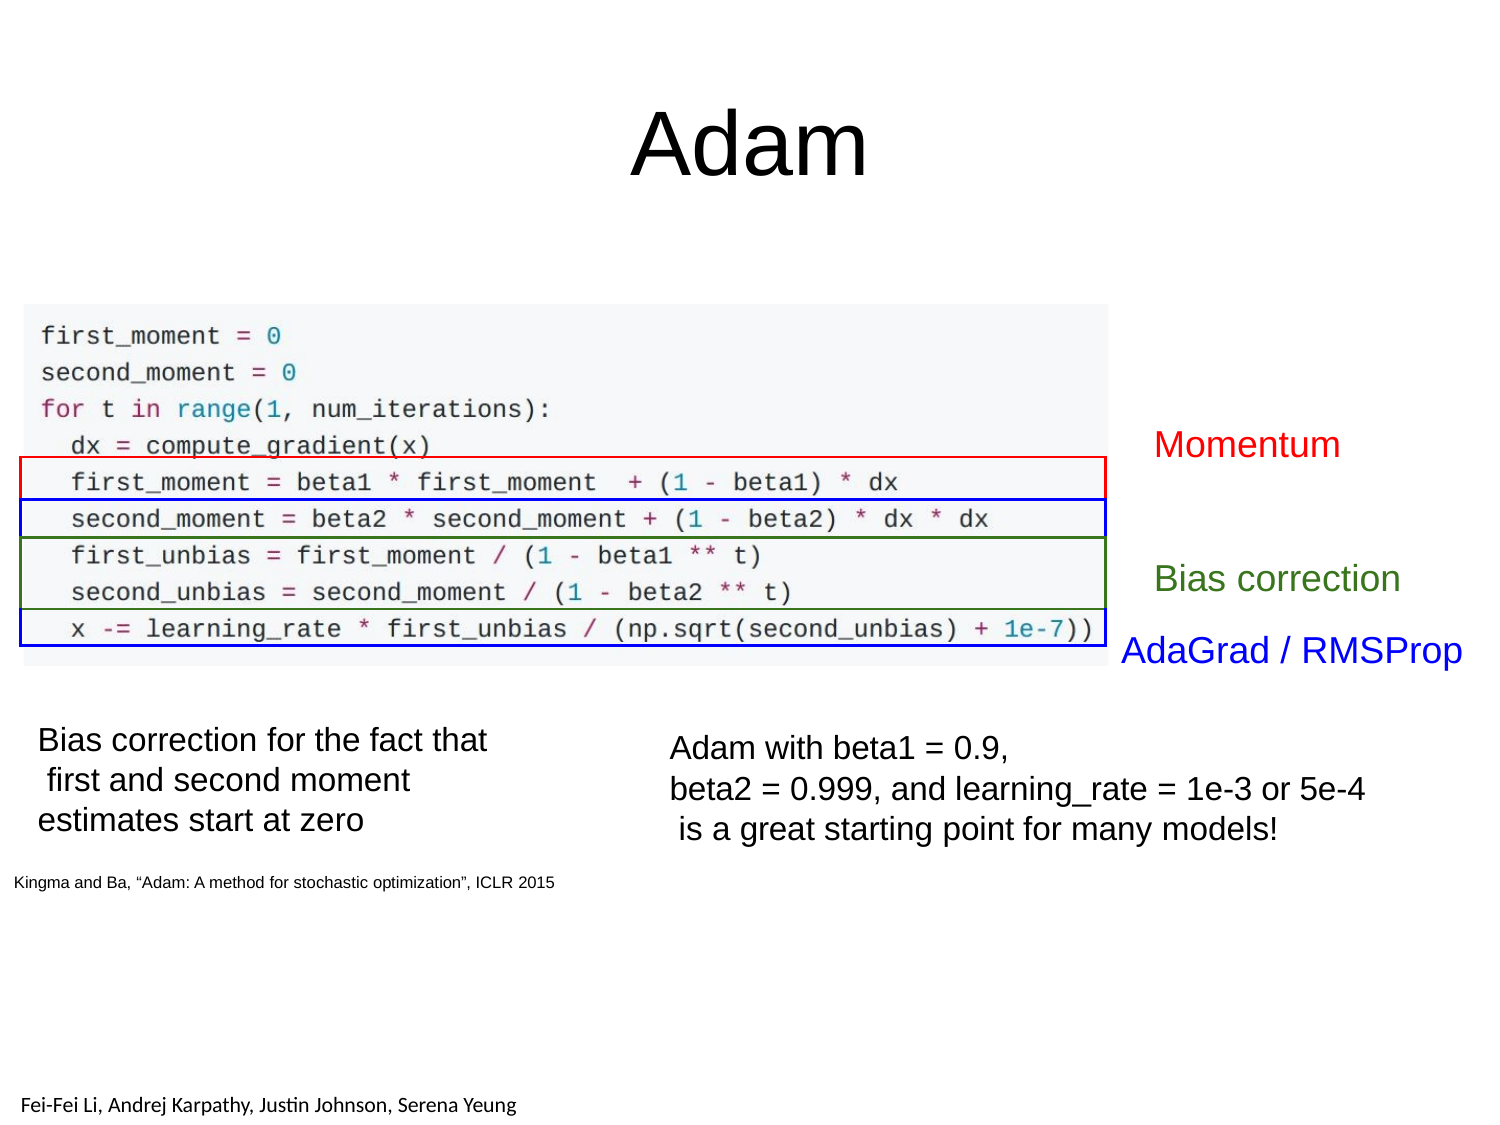

# Adam

Momentum
|  |
| --- |
|  |
|  |
|  |
Bias correction
AdaGrad / RMSProp
Bias correction for the fact that  first and second moment  estimates start at zero
Adam with beta1 = 0.9,
beta2 = 0.999, and learning_rate = 1e-3 or 5e-4  is a great starting point for many models!
Lecture 7 - 87
April 24, 2018
Fei-Fei Li & Justin Johnson & Serena Yeung
Kingma and Ba, “Adam: A method for stochastic optimization”, ICLR 2015
Fei-Fei Li & Justin Johnson & Serena Yeung	Lecture 7 -	April 24, 2018
Fei-Fei Li, Andrej Karpathy, Justin Johnson, Serena Yeung